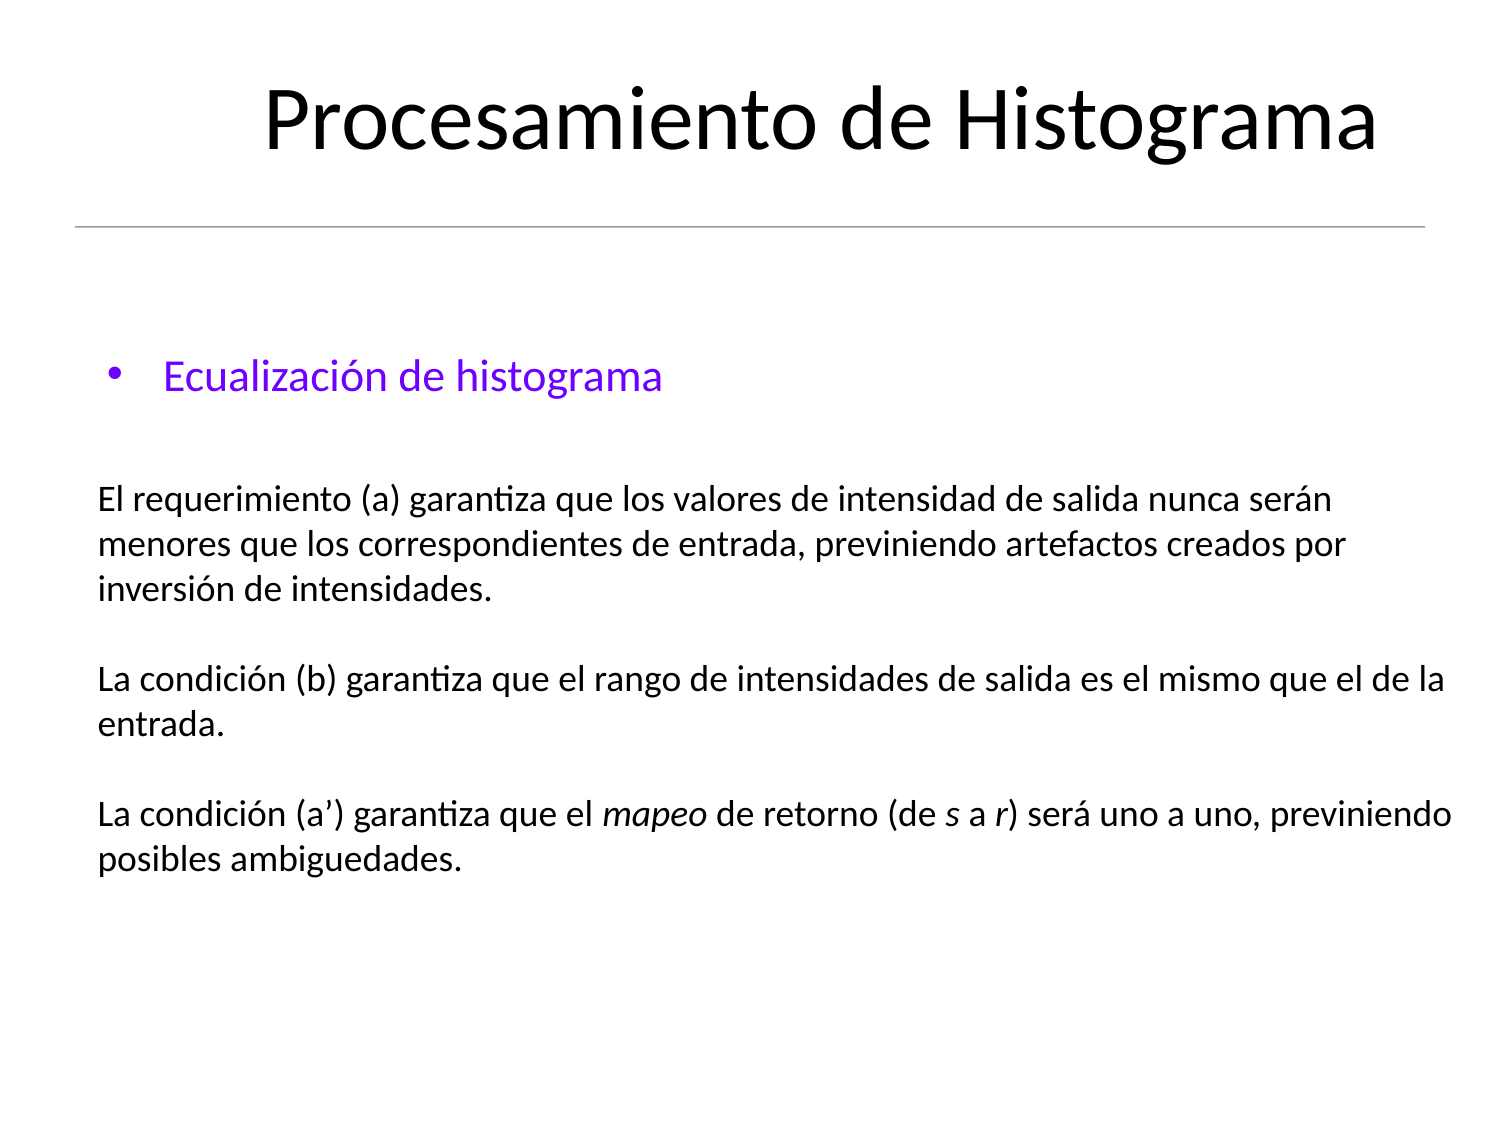

# Procesamiento de Histograma

Ecualización de histograma
El requerimiento (a) garantiza que los valores de intensidad de salida nunca serán menores que los correspondientes de entrada, previniendo artefactos creados por inversión de intensidades.

La condición (b) garantiza que el rango de intensidades de salida es el mismo que el de la entrada.

La condición (a’) garantiza que el mapeo de retorno (de s a r) será uno a uno, previniendo posibles ambiguedades.